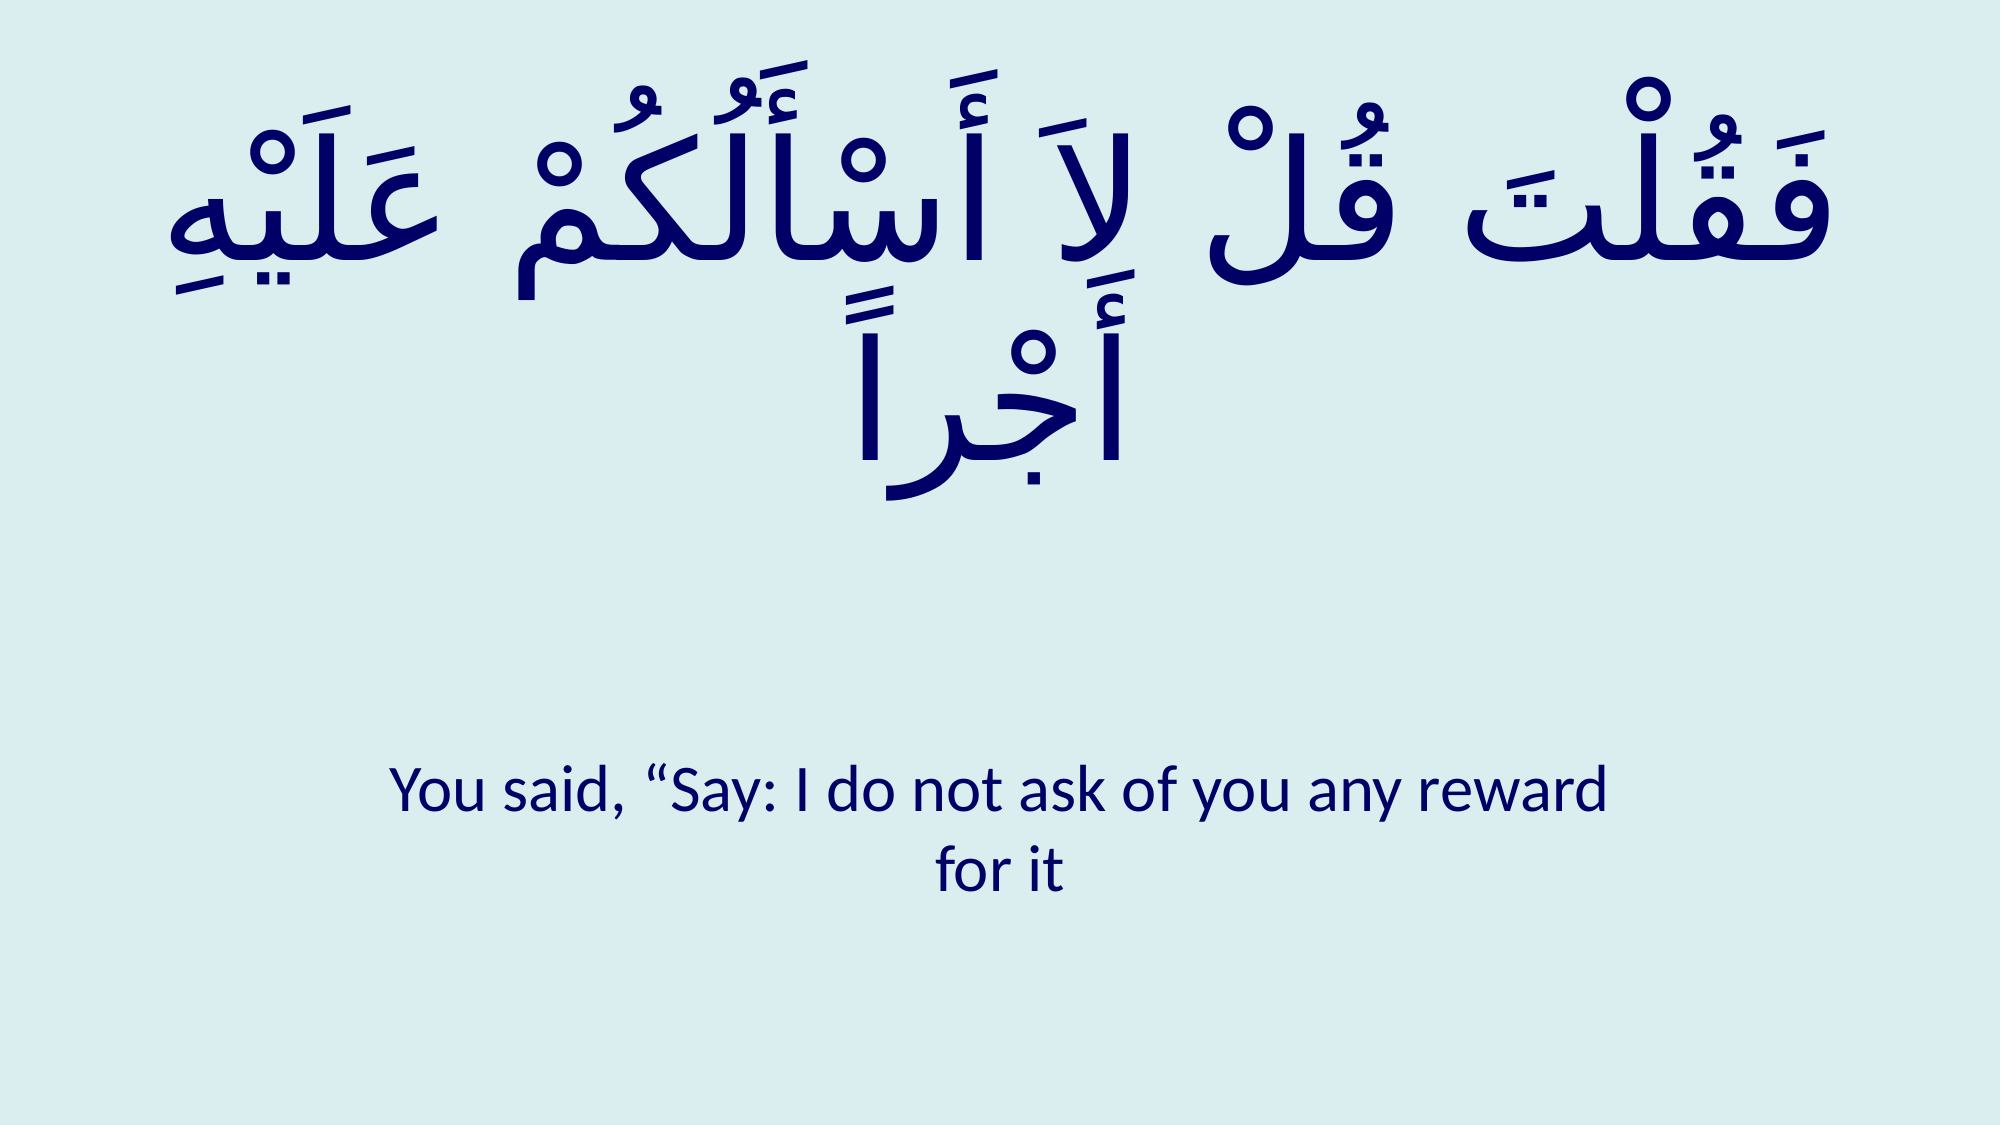

# فَقُلْتَ قُلْ لاَ أَسْأَلُكُمْ عَلَيْهِ أَجْراً
You said, “Say: I do not ask of you any reward for it